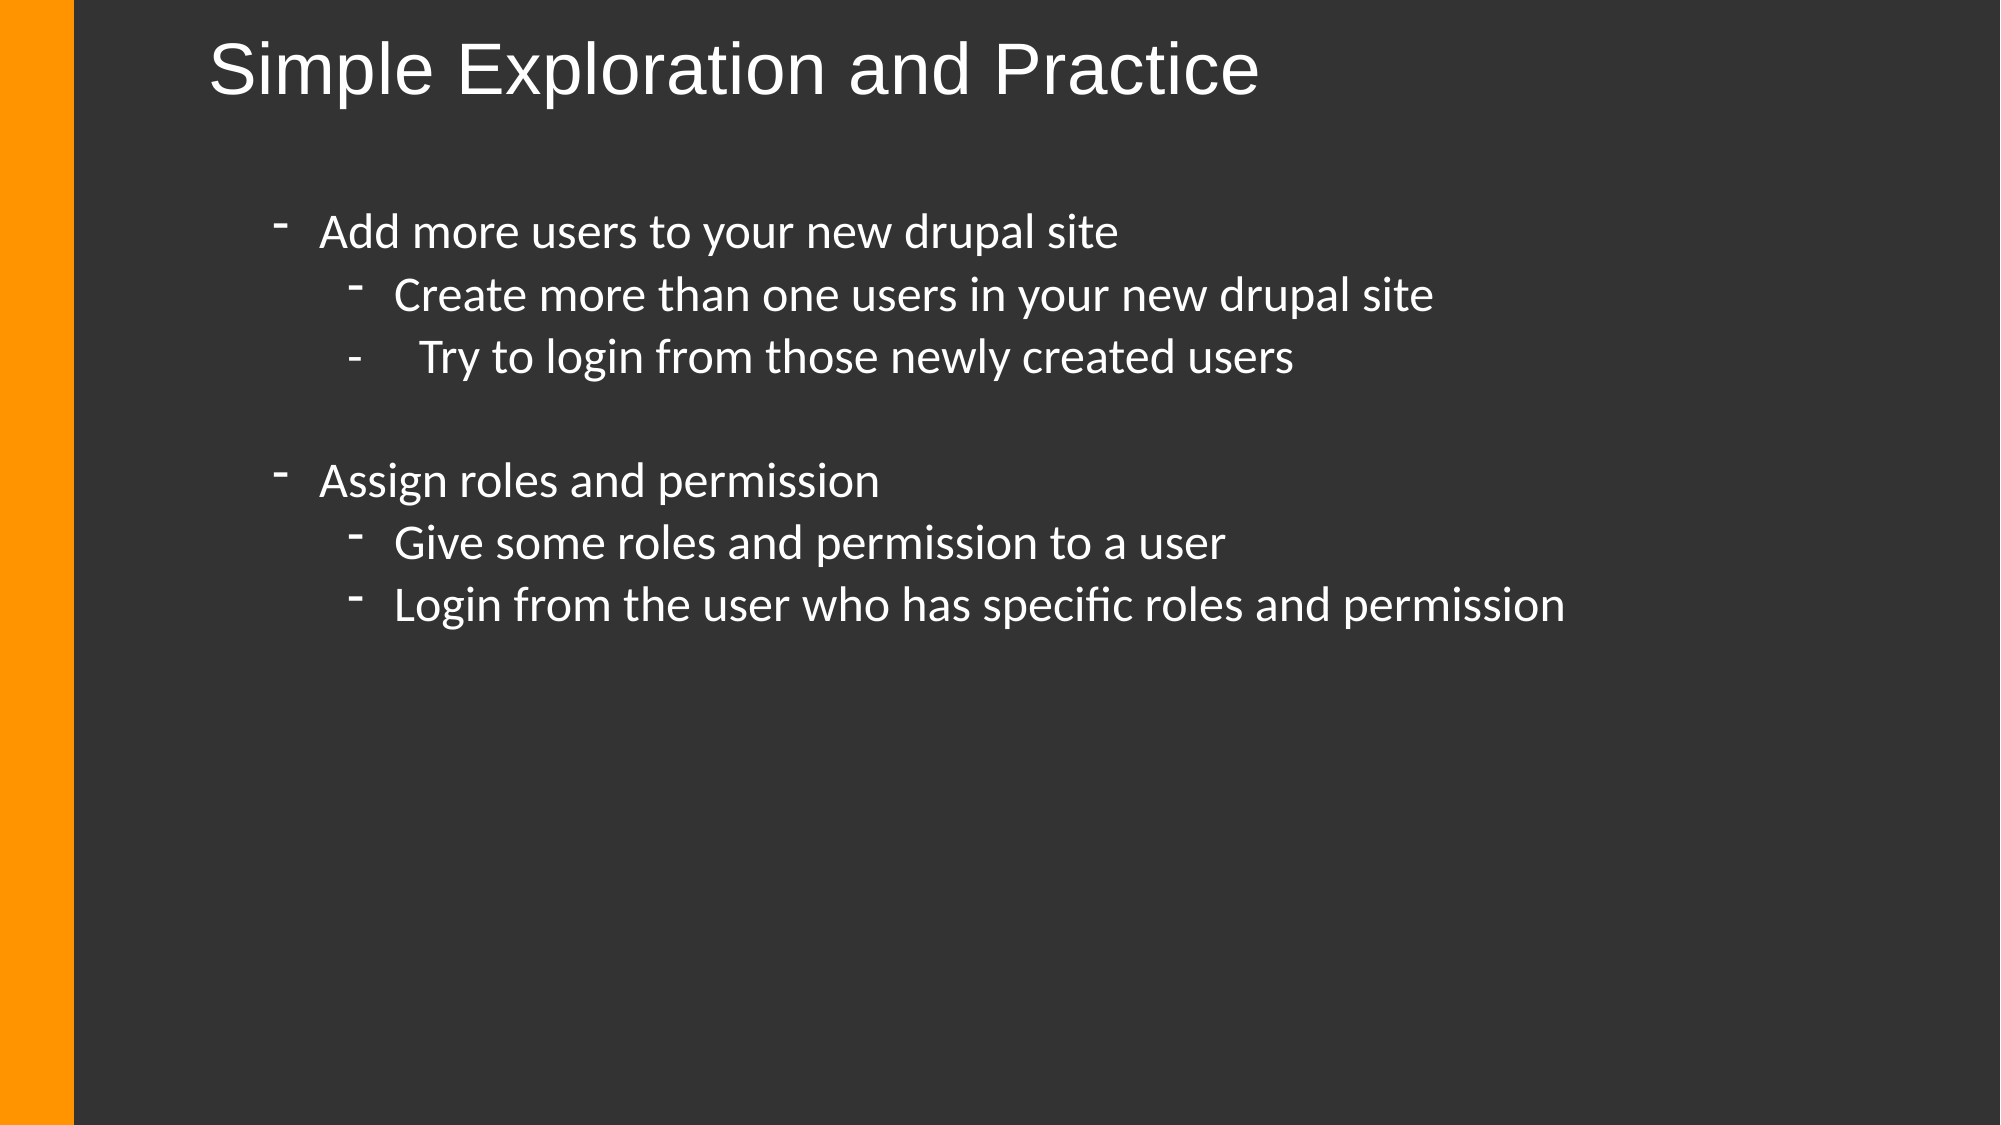

# Simple Exploration and Practice

Add more users to your new drupal site
Create more than one users in your new drupal site
-     Try to login from those newly created users

Assign roles and permission
Give some roles and permission to a user
Login from the user who has specific roles and permission